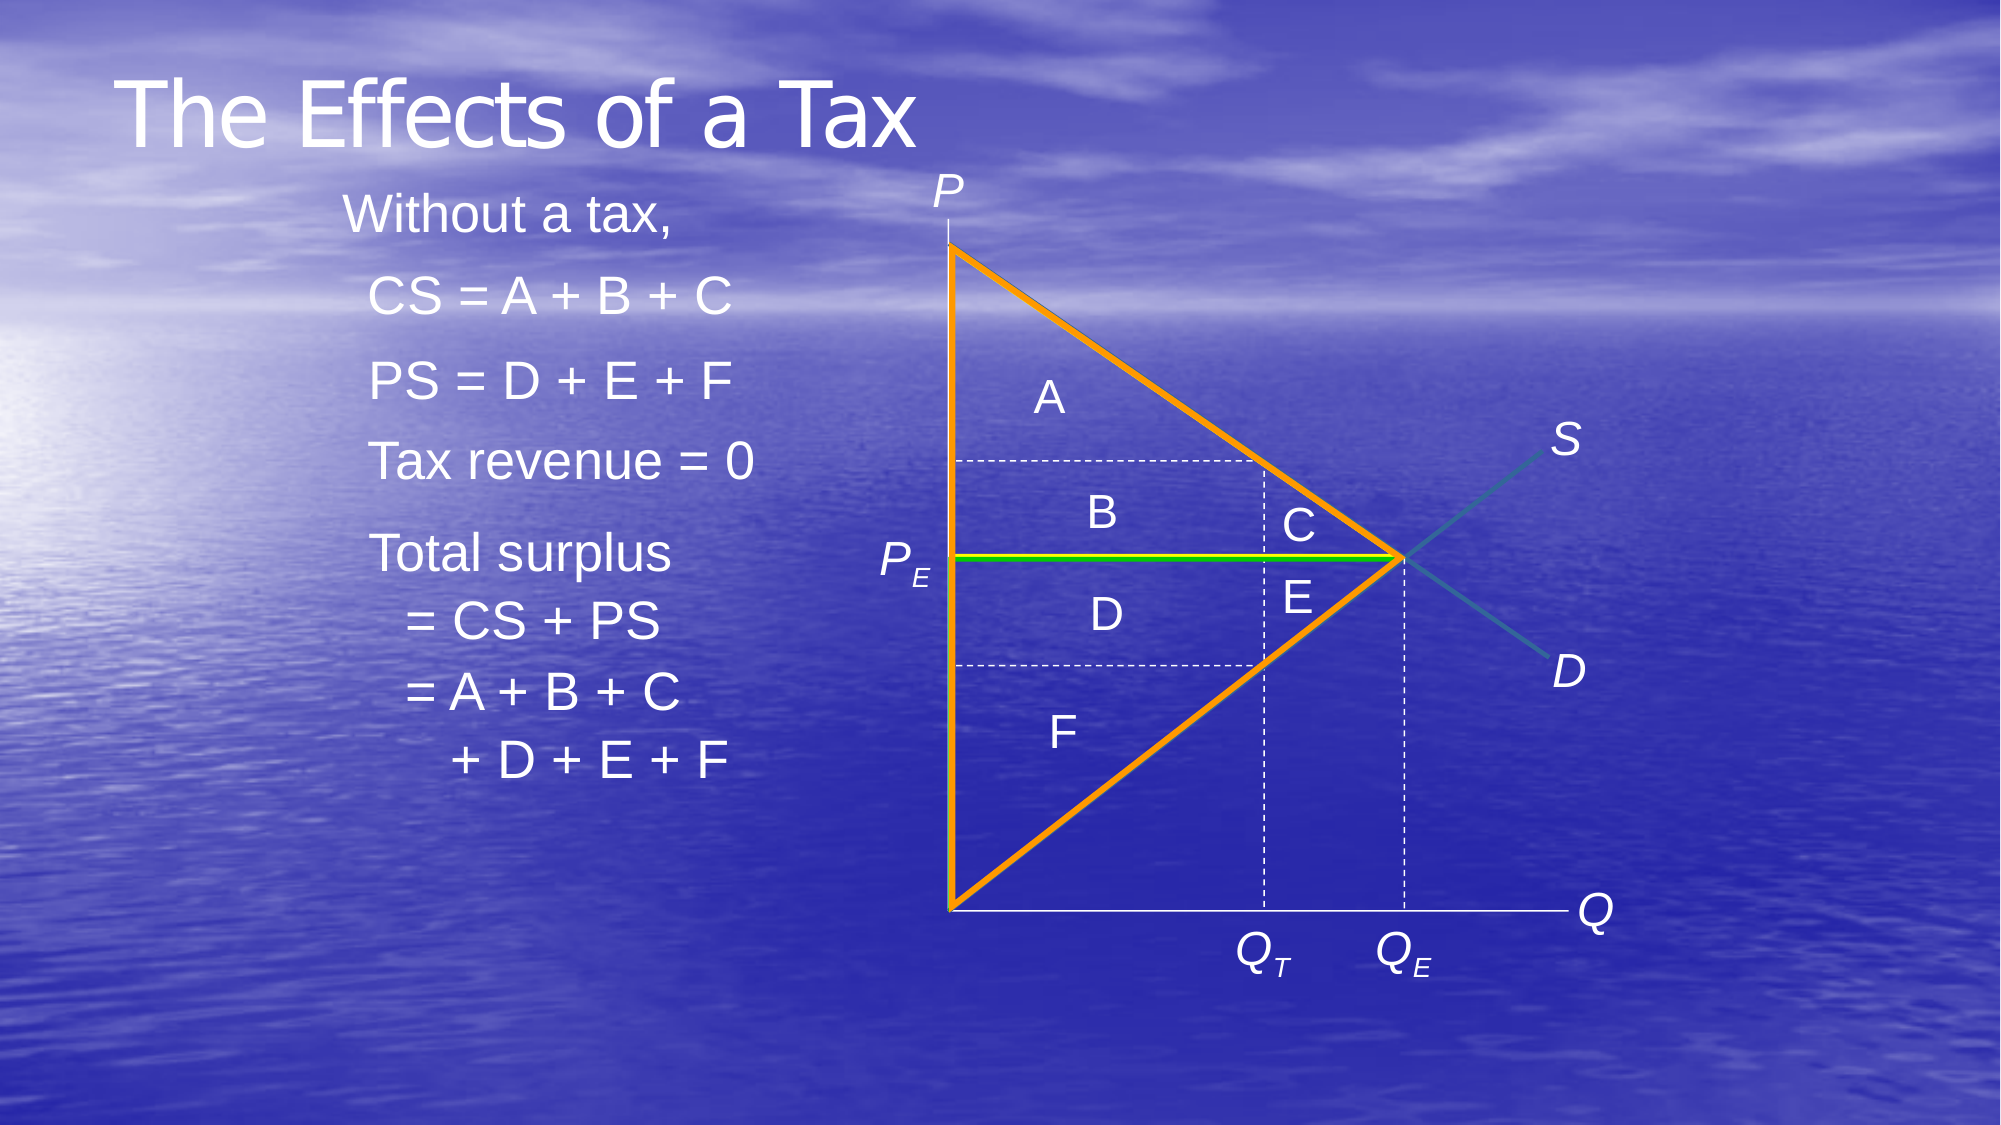

The Effects of a Tax
P

Q

S

D
Without a tax,

CS = A + B + C
PS = D + E + F

A
Tax revenue = 0

B
C
Total surplus
= CS + PS
	= A + B + C
   + D + E + F
PE

QE
E

D

F
QT